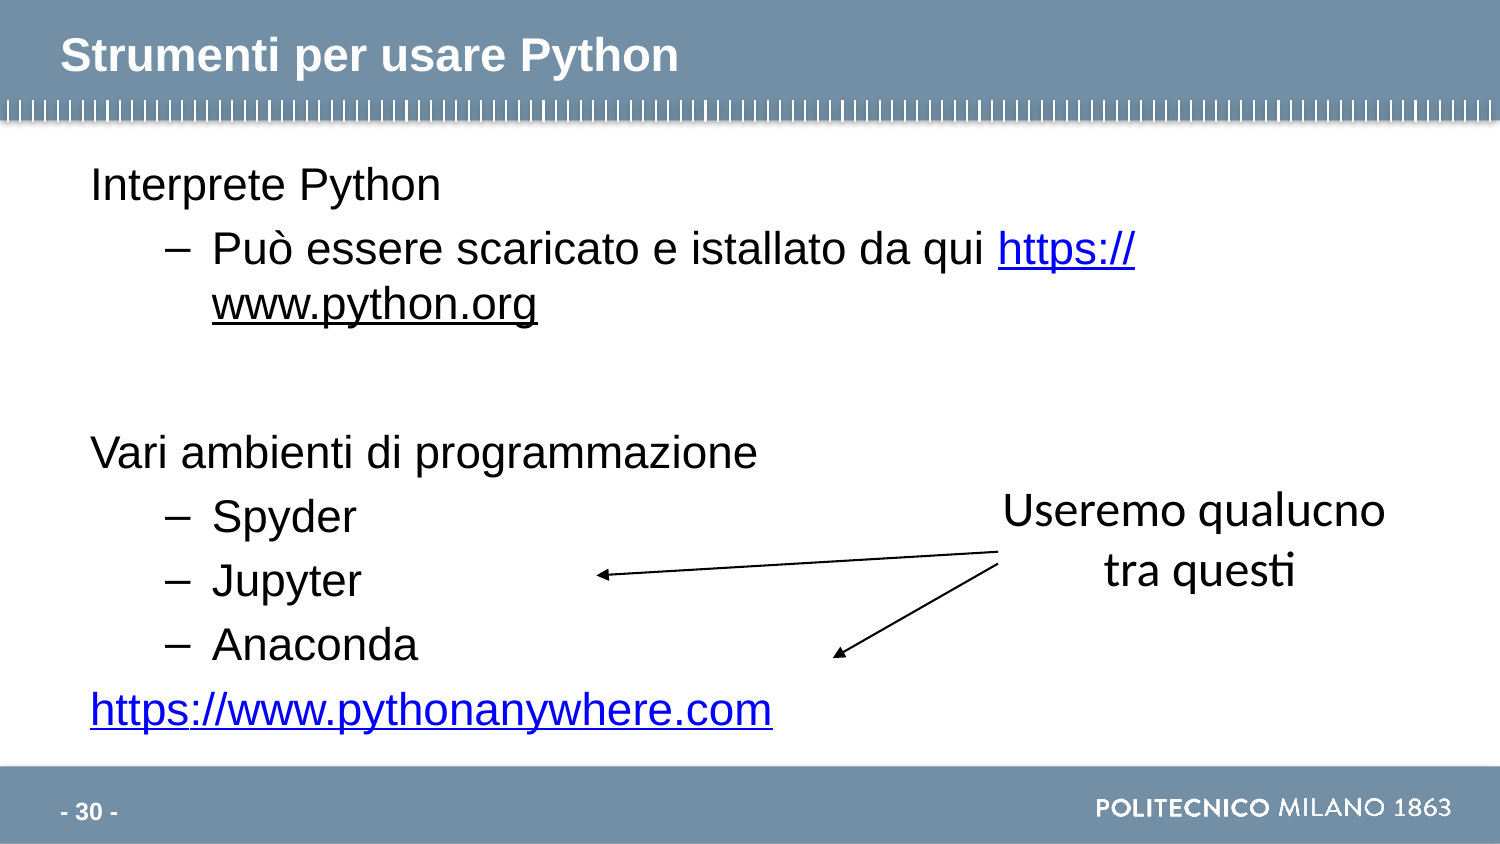

# Strumenti per usare Python
Interprete Python
Può essere scaricato e istallato da qui https://www.python.org

Vari ambienti di programmazione
Spyder
Jupyter
Anaconda
https://www.pythonanywhere.com
Useremo qualucno
tra questi
- 30 -